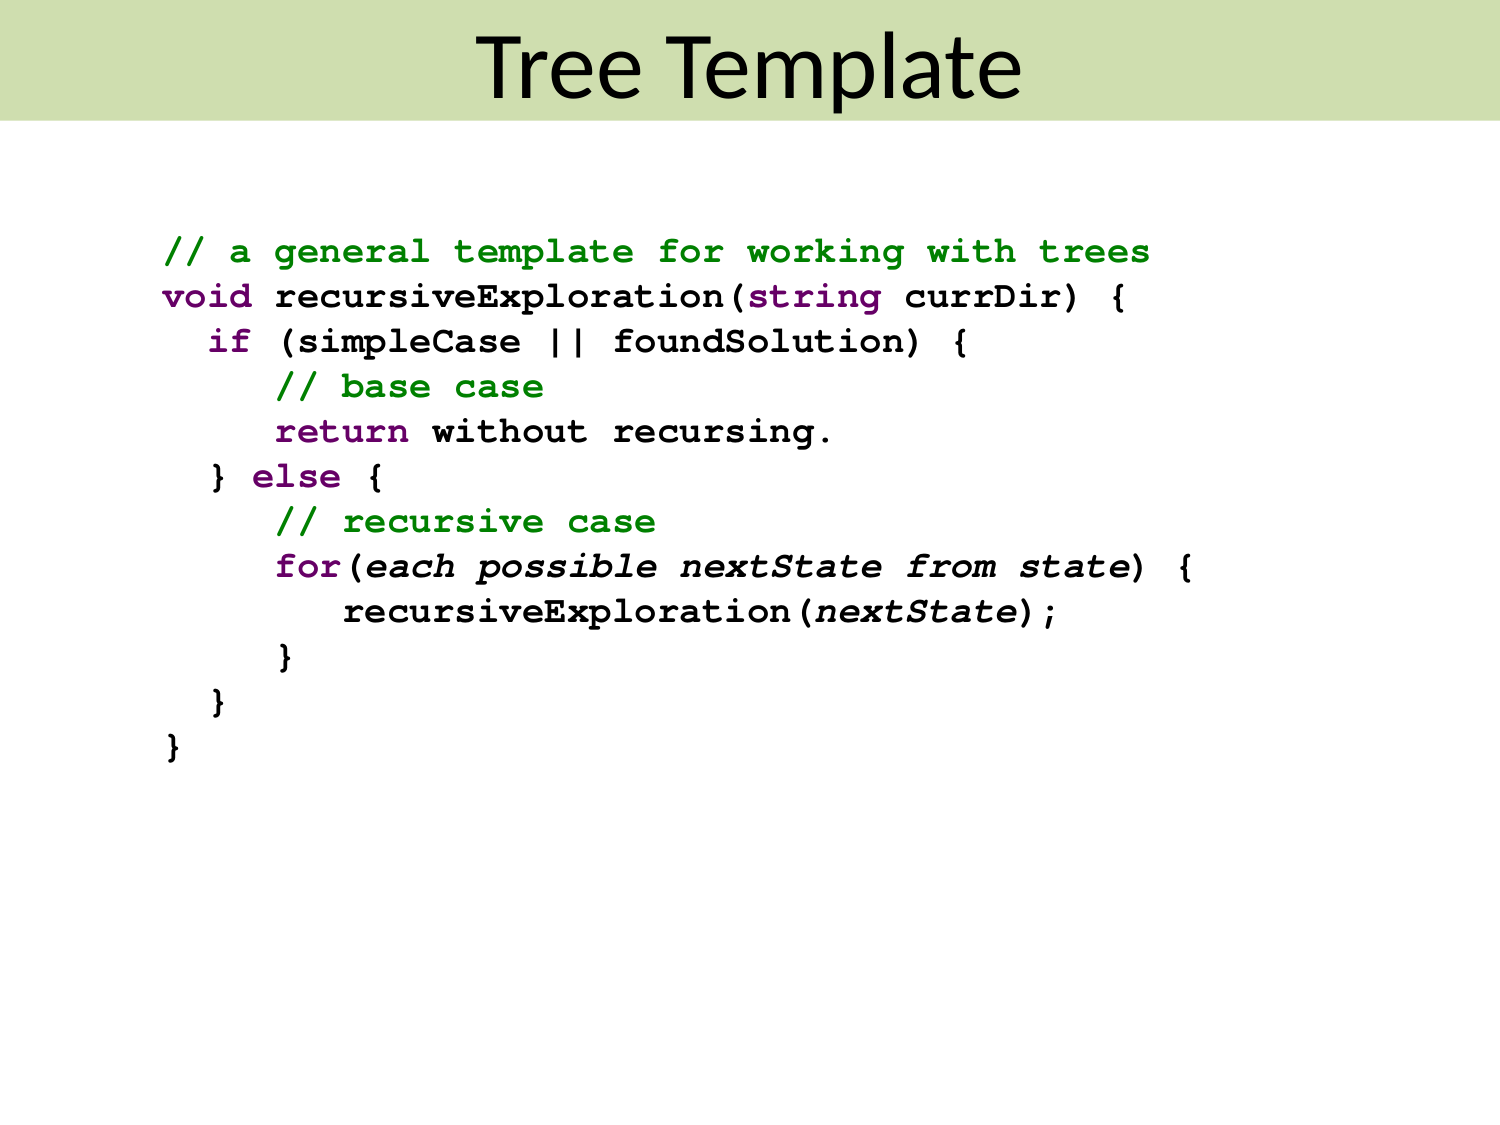

Tree Template
// a general template for working with trees
void recursiveExploration(string currDir) {
  if (simpleCase || foundSolution) {
     // base case
     return without recursing.
  } else {
     // recursive case
     for(each possible nextState from state) {
        recursiveExploration(nextState);
     }
  }
}